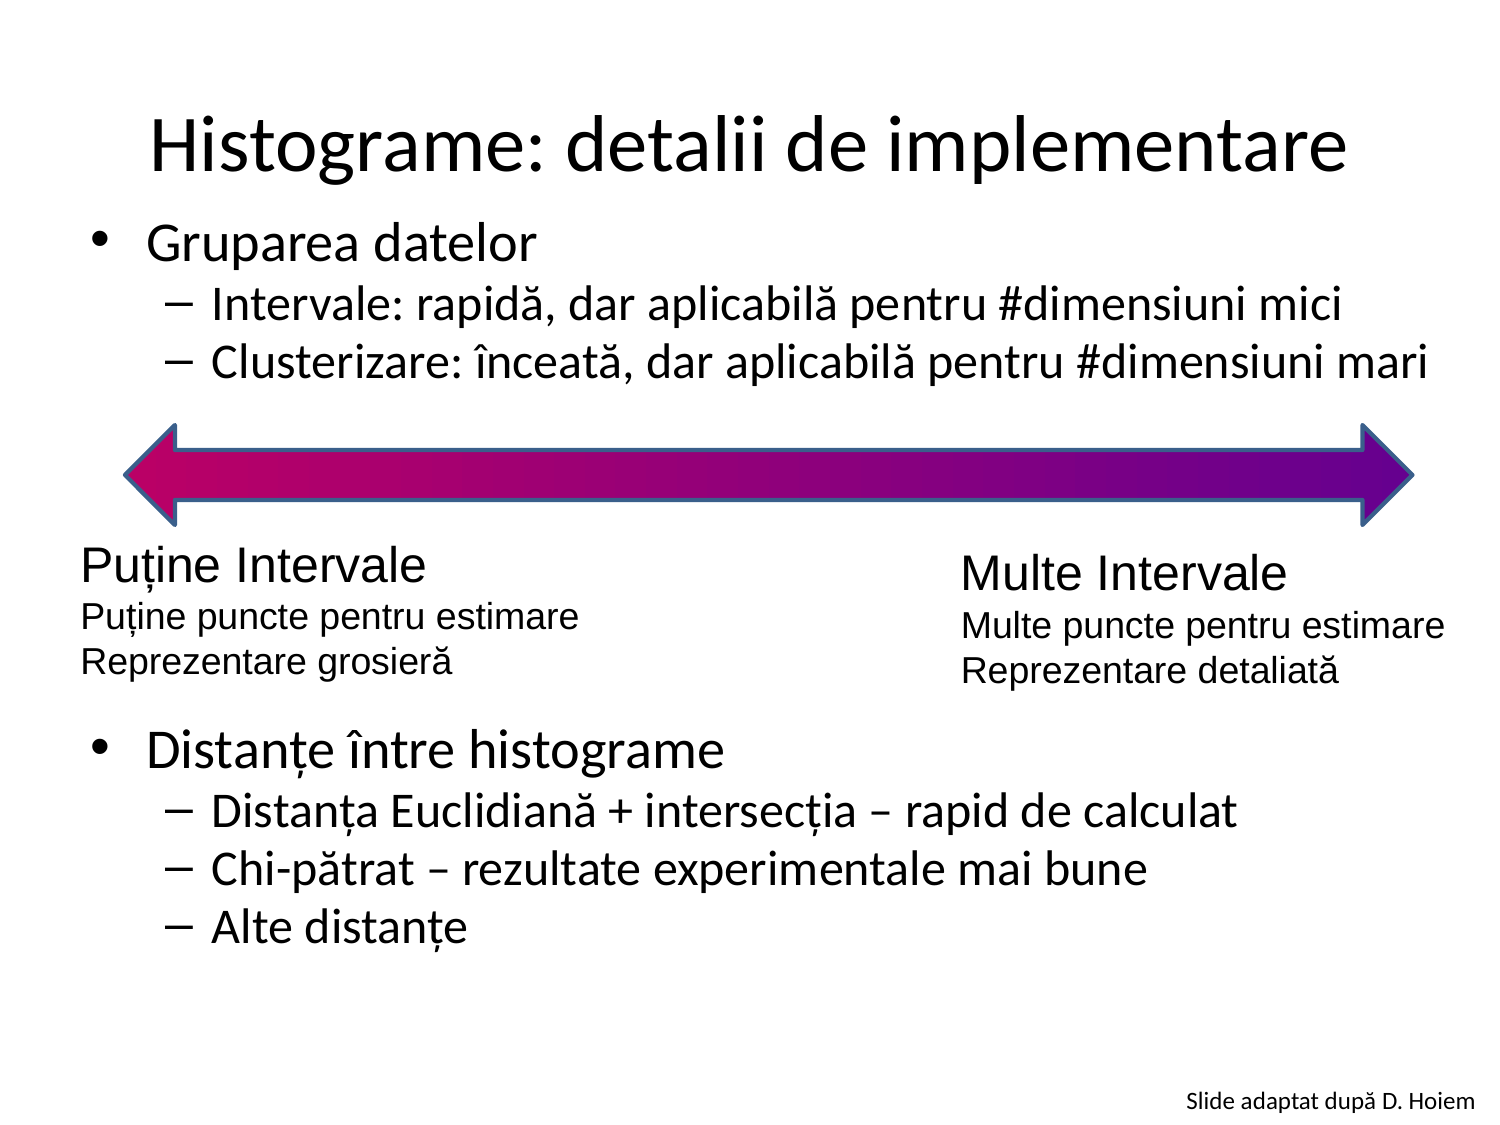

# Histograme: detalii de implementare
Gruparea datelor
Intervale: rapidă, dar aplicabilă pentru #dimensiuni mici
Clusterizare: înceată, dar aplicabilă pentru #dimensiuni mari

Distanțe între histograme
Distanța Euclidiană + intersecția – rapid de calculat
Chi-pătrat – rezultate experimentale mai bune
Alte distanțe

Puține Intervale
Puține puncte pentru estimare
Reprezentare grosieră
Multe Intervale
Multe puncte pentru estimare
Reprezentare detaliată
Slide adaptat după D. Hoiem